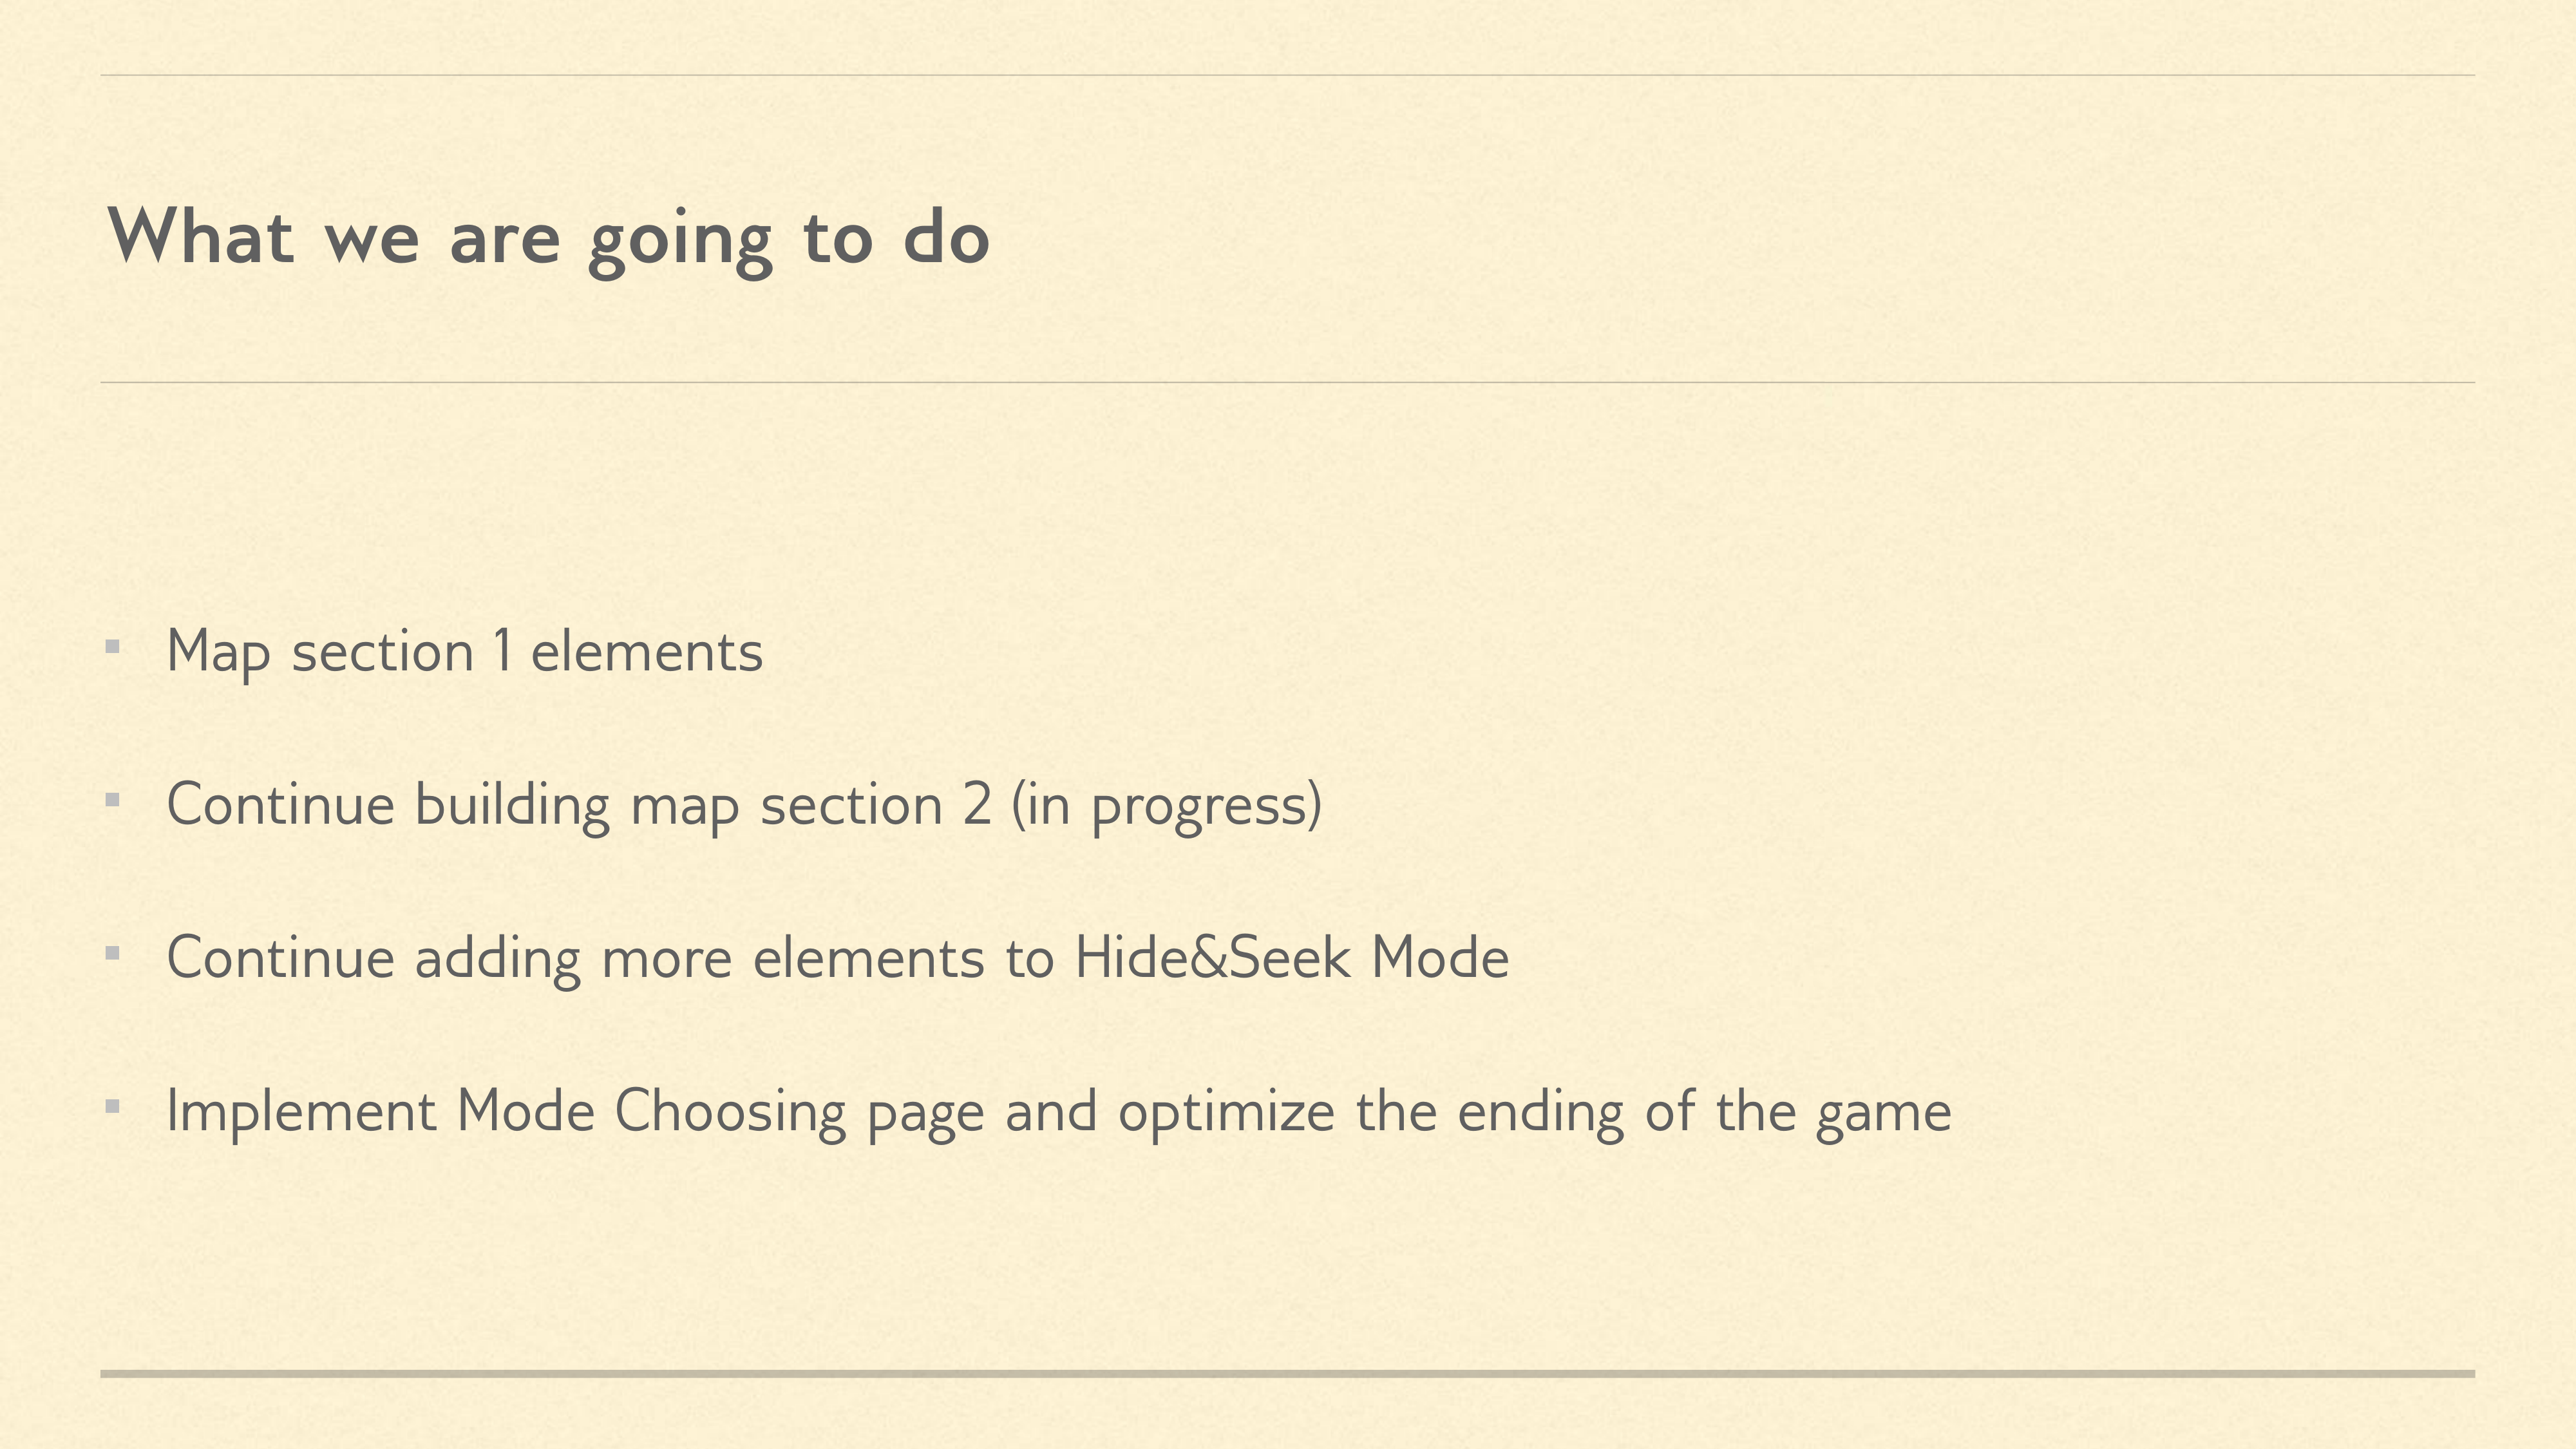

# What we are going to do
Map section 1 elements
Continue building map section 2 (in progress)
Continue adding more elements to Hide&Seek Mode
Implement Mode Choosing page and optimize the ending of the game